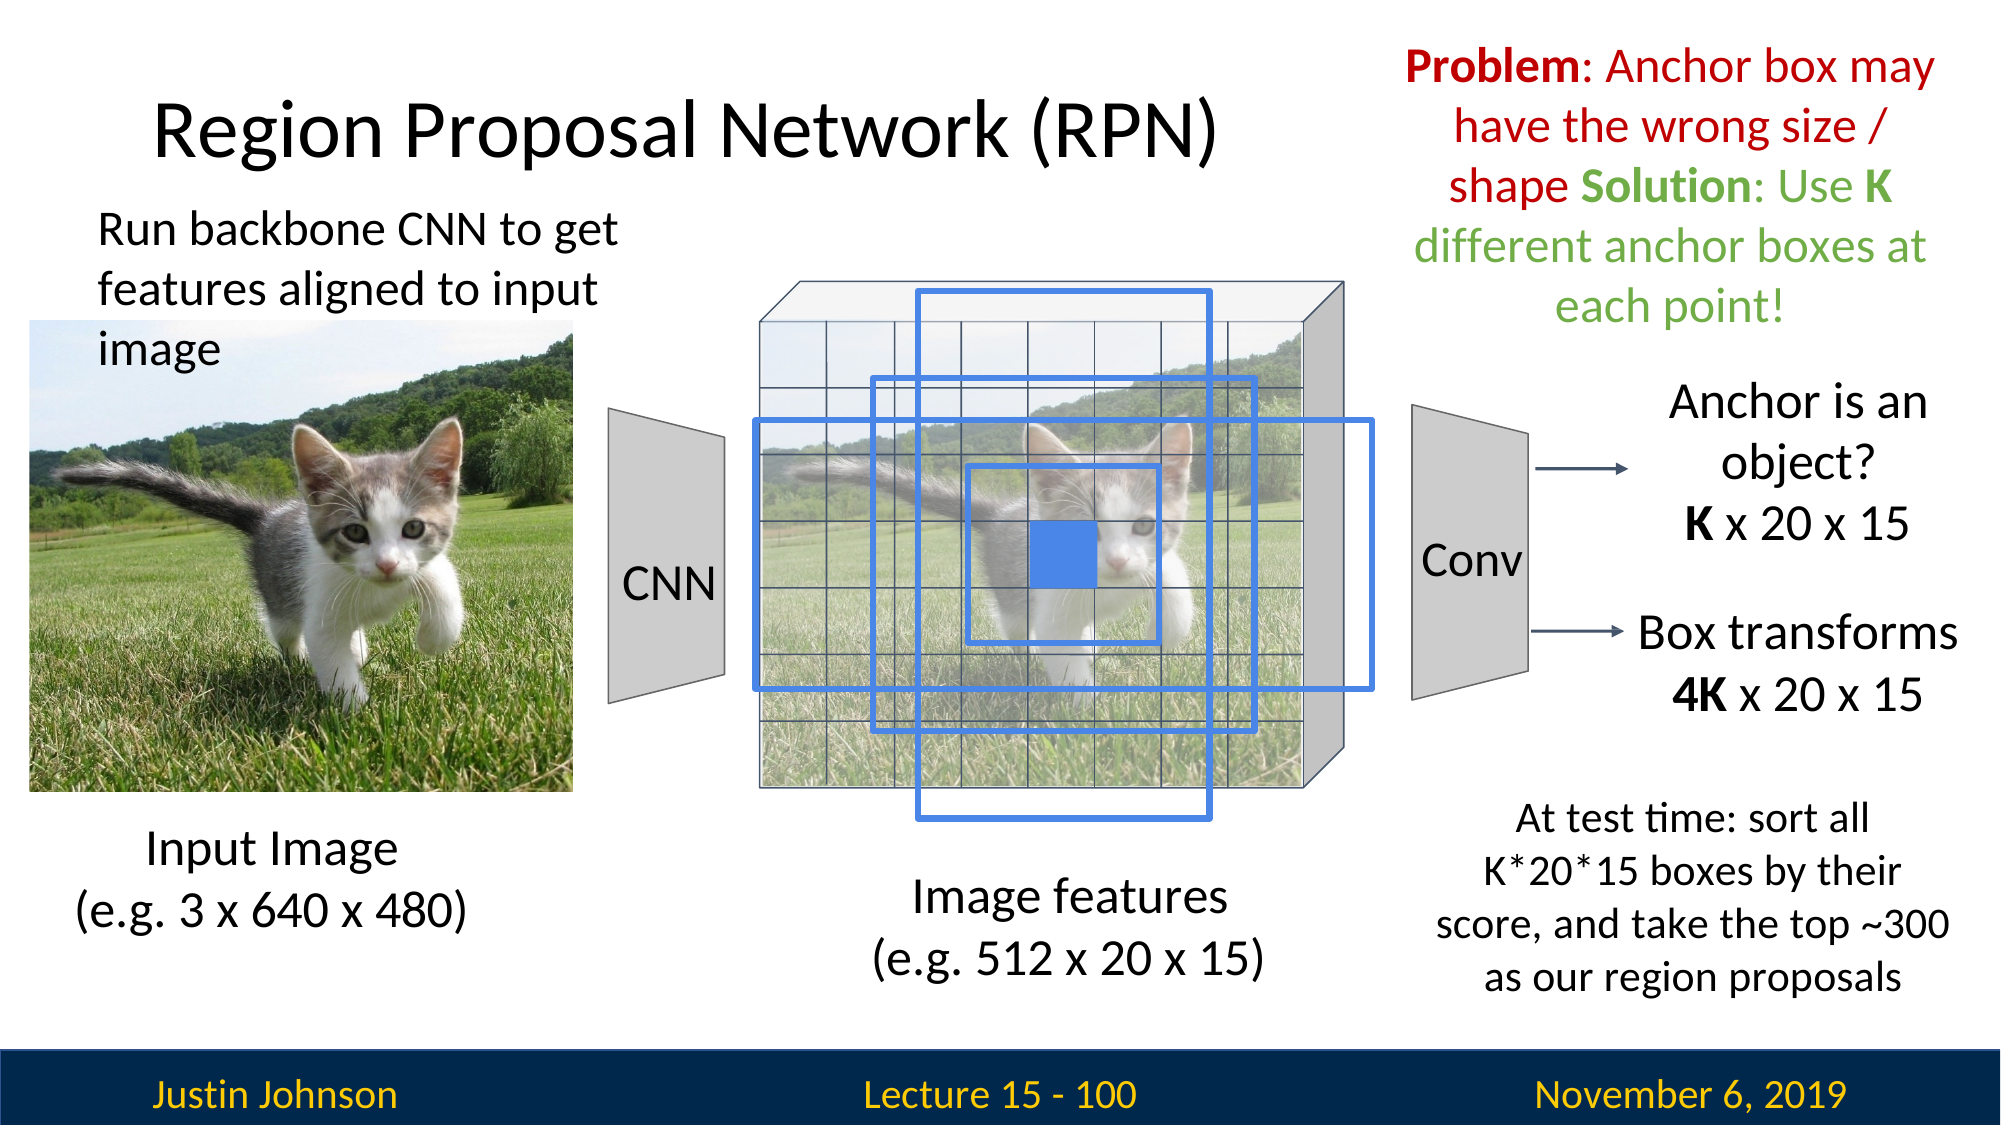

Problem: Anchor box may have the wrong size / shape Solution: Use K different anchor boxes at each point!
# Region Proposal Network (RPN)
Run backbone CNN to get features aligned to input image

Anchor is an object?
K x 20 x 15

Conv
CNN

Box transforms
4K x 20 x 15

At test time: sort all K*20*15 boxes by their score, and take the top ~300 as our region proposals
Input Image (e.g. 3 x 640 x 480)
Image features (e.g. 512 x 20 x 15)
Justin Johnson
November 6, 2019
Lecture 15 - 100